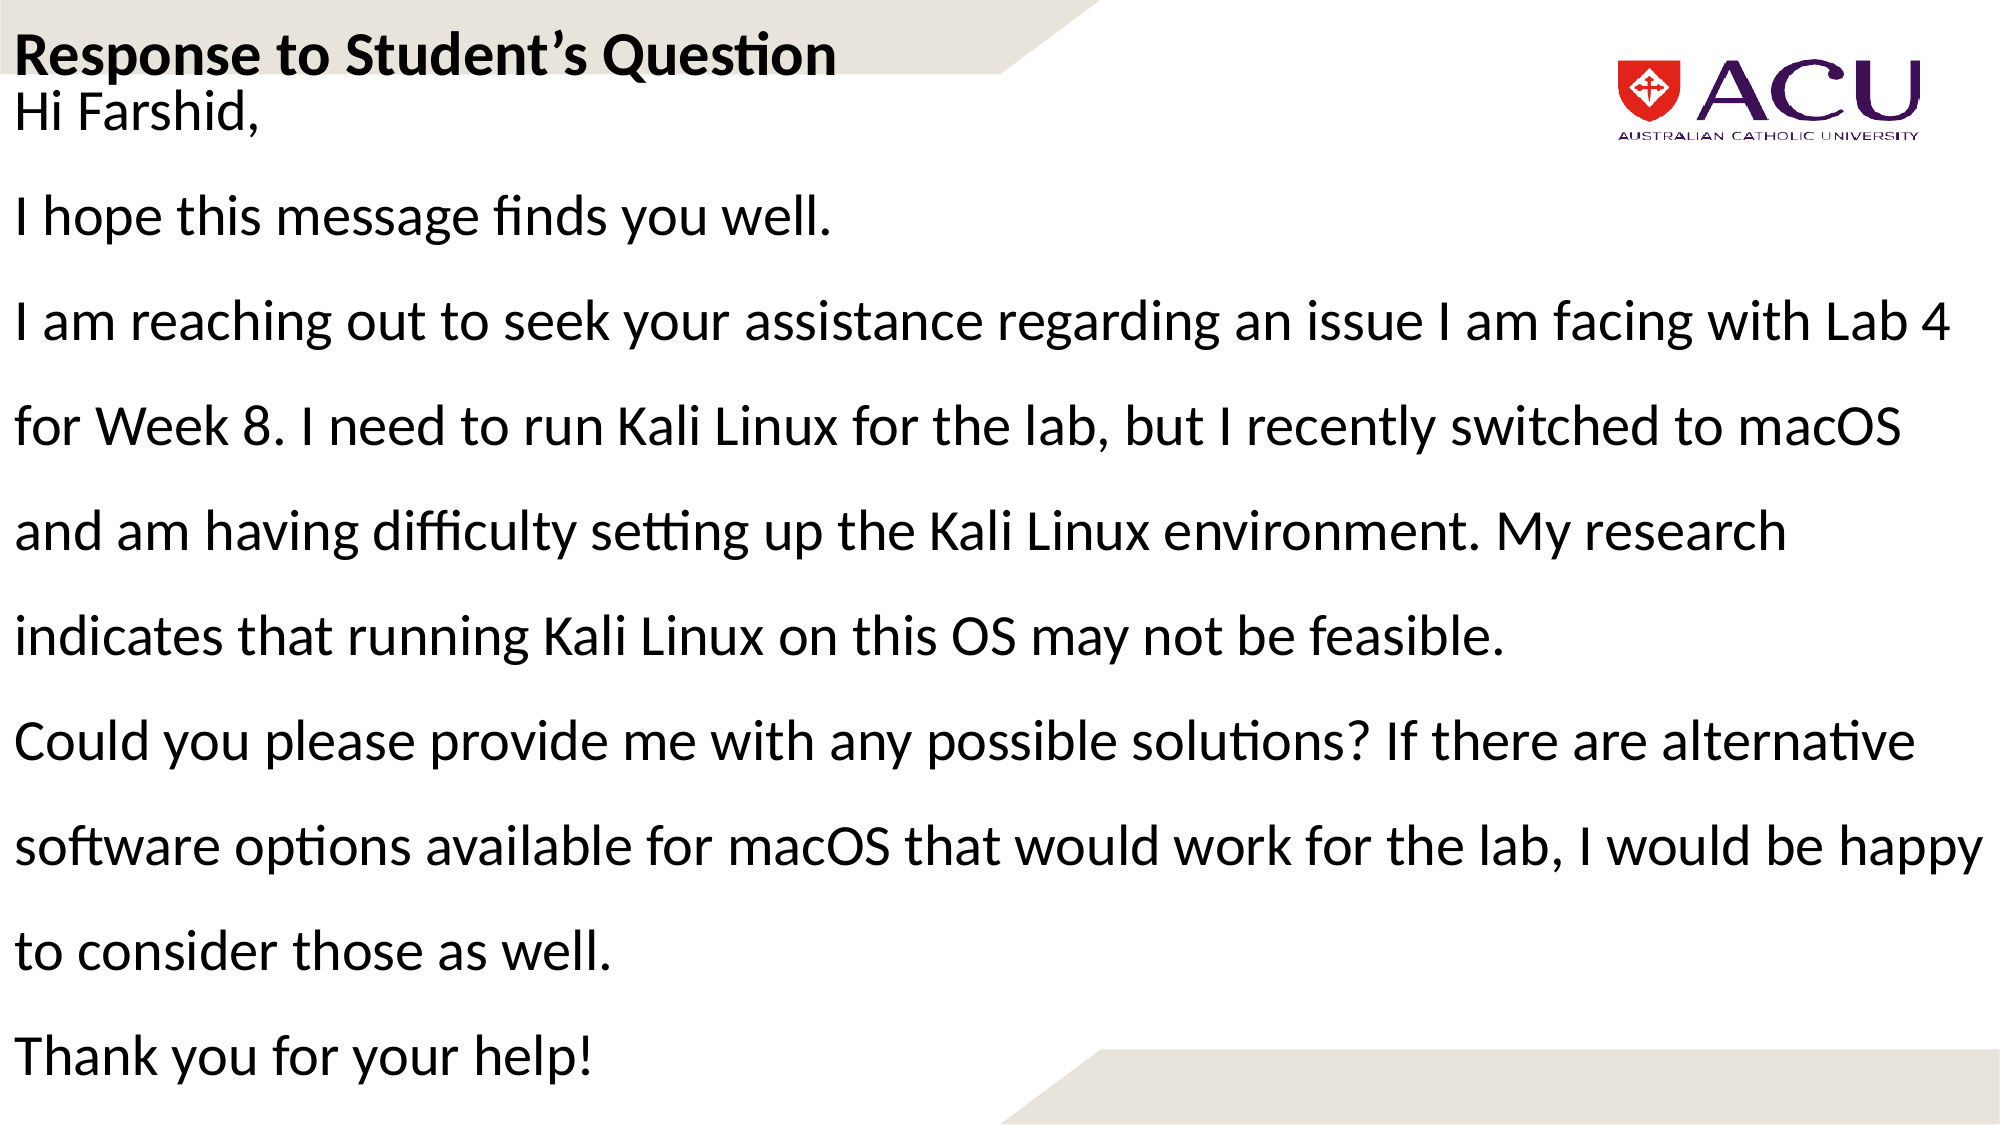

Response to Student’s Question
Hi Farshid,
I hope this message finds you well.
I am reaching out to seek your assistance regarding an issue I am facing with Lab 4 for Week 8. I need to run Kali Linux for the lab, but I recently switched to macOS and am having difficulty setting up the Kali Linux environment. My research indicates that running Kali Linux on this OS may not be feasible.
Could you please provide me with any possible solutions? If there are alternative software options available for macOS that would work for the lab, I would be happy to consider those as well.
Thank you for your help!